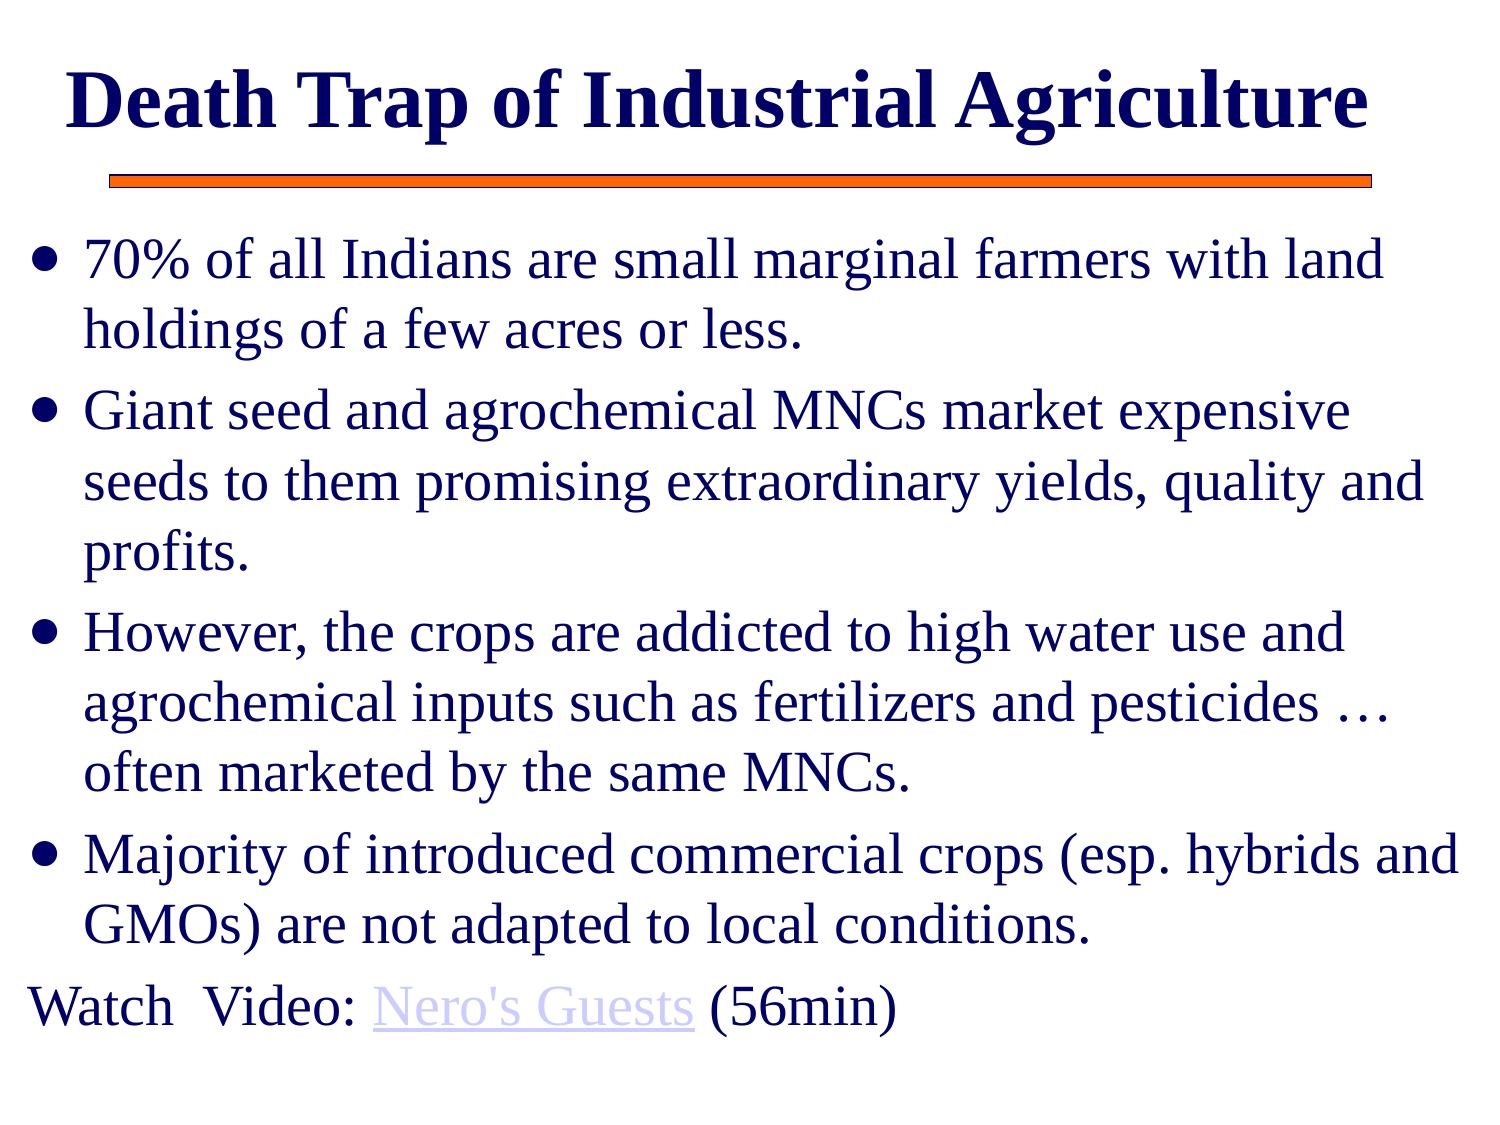

# Death Trap of Industrial Agriculture
70% of all Indians are small marginal farmers with land holdings of a few acres or less.
Giant seed and agrochemical MNCs market expensive seeds to them promising extraordinary yields, quality and profits.
However, the crops are addicted to high water use and agrochemical inputs such as fertilizers and pesticides …often marketed by the same MNCs.
Majority of introduced commercial crops (esp. hybrids and GMOs) are not adapted to local conditions.
Watch  Video: Nero's Guests (56min)